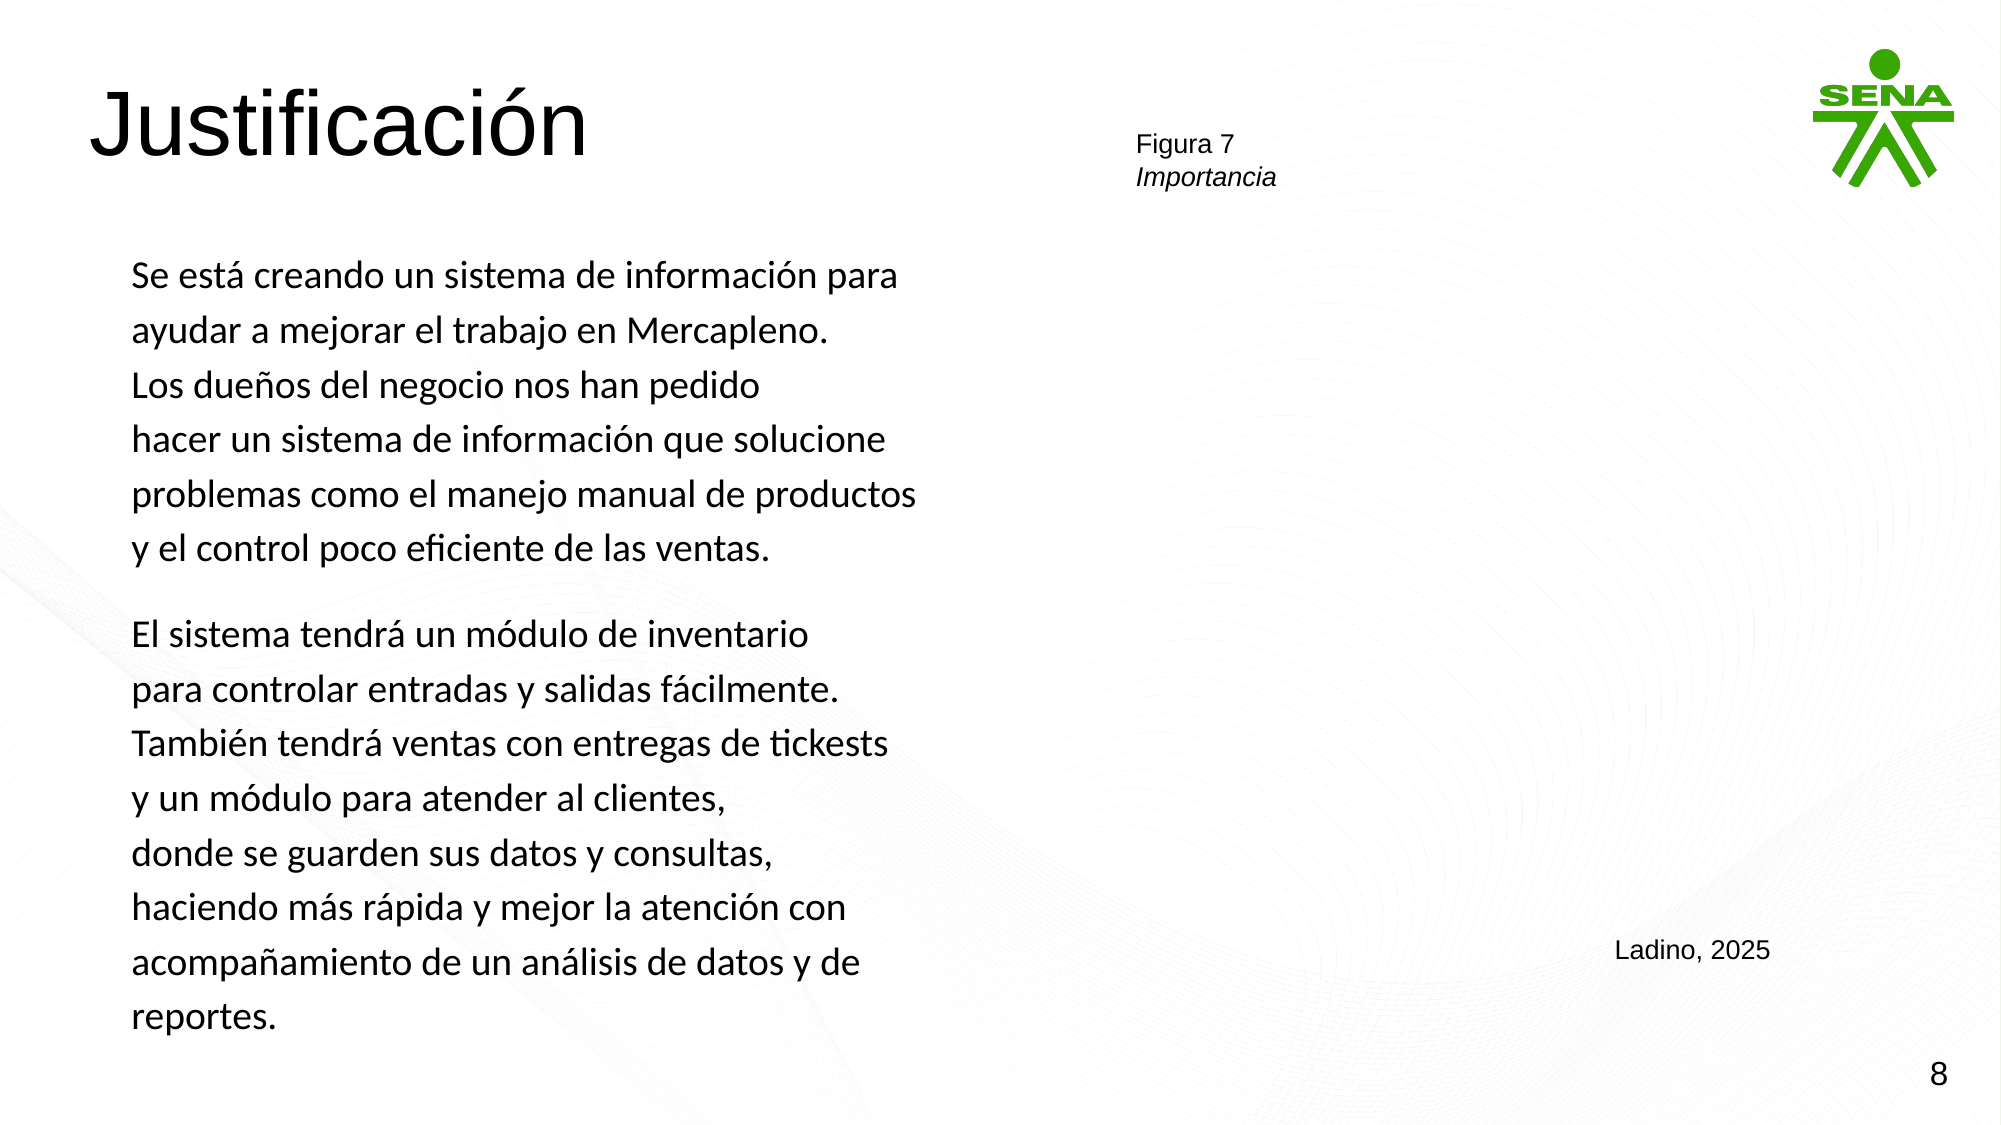

Justificación
Figura 7
Importancia
Se está creando un sistema de información para ayudar a mejorar el trabajo en Mercapleno.
Los dueños del negocio nos han pedido
hacer un sistema de información que solucione problemas como el manejo manual de productos y el control poco eficiente de las ventas.

El sistema tendrá un módulo de inventario
para controlar entradas y salidas fácilmente.
También tendrá ventas con entregas de tickests
y un módulo para atender al clientes,
donde se guarden sus datos y consultas,
haciendo más rápida y mejor la atención con acompañamiento de un análisis de datos y de reportes.
Ladino, 2025
8